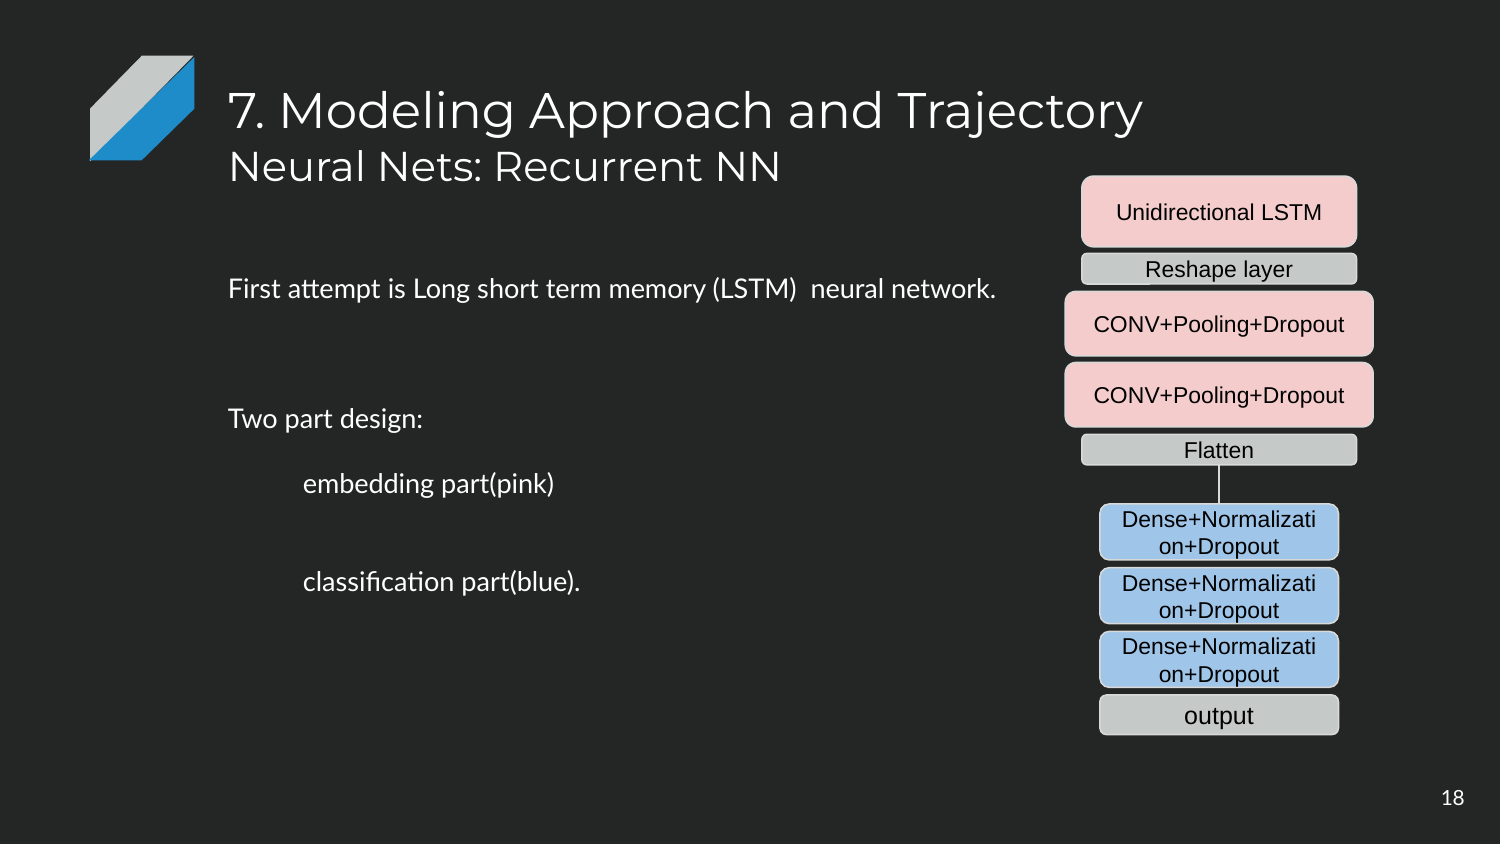

# 7. Modeling Approach and Trajectory
Neural Nets: Recurrent NN
Unidirectional LSTM
Reshape layer
First attempt is Long short term memory (LSTM)  neural network.

Two part design:

embedding part(pink)

classification part(blue).
CONV+Pooling+Dropout
CONV+Pooling+Dropout
Flatten
Dense+Normalization+Dropout
Dense+Normalization+Dropout
Dense+Normalization+Dropout
output
18